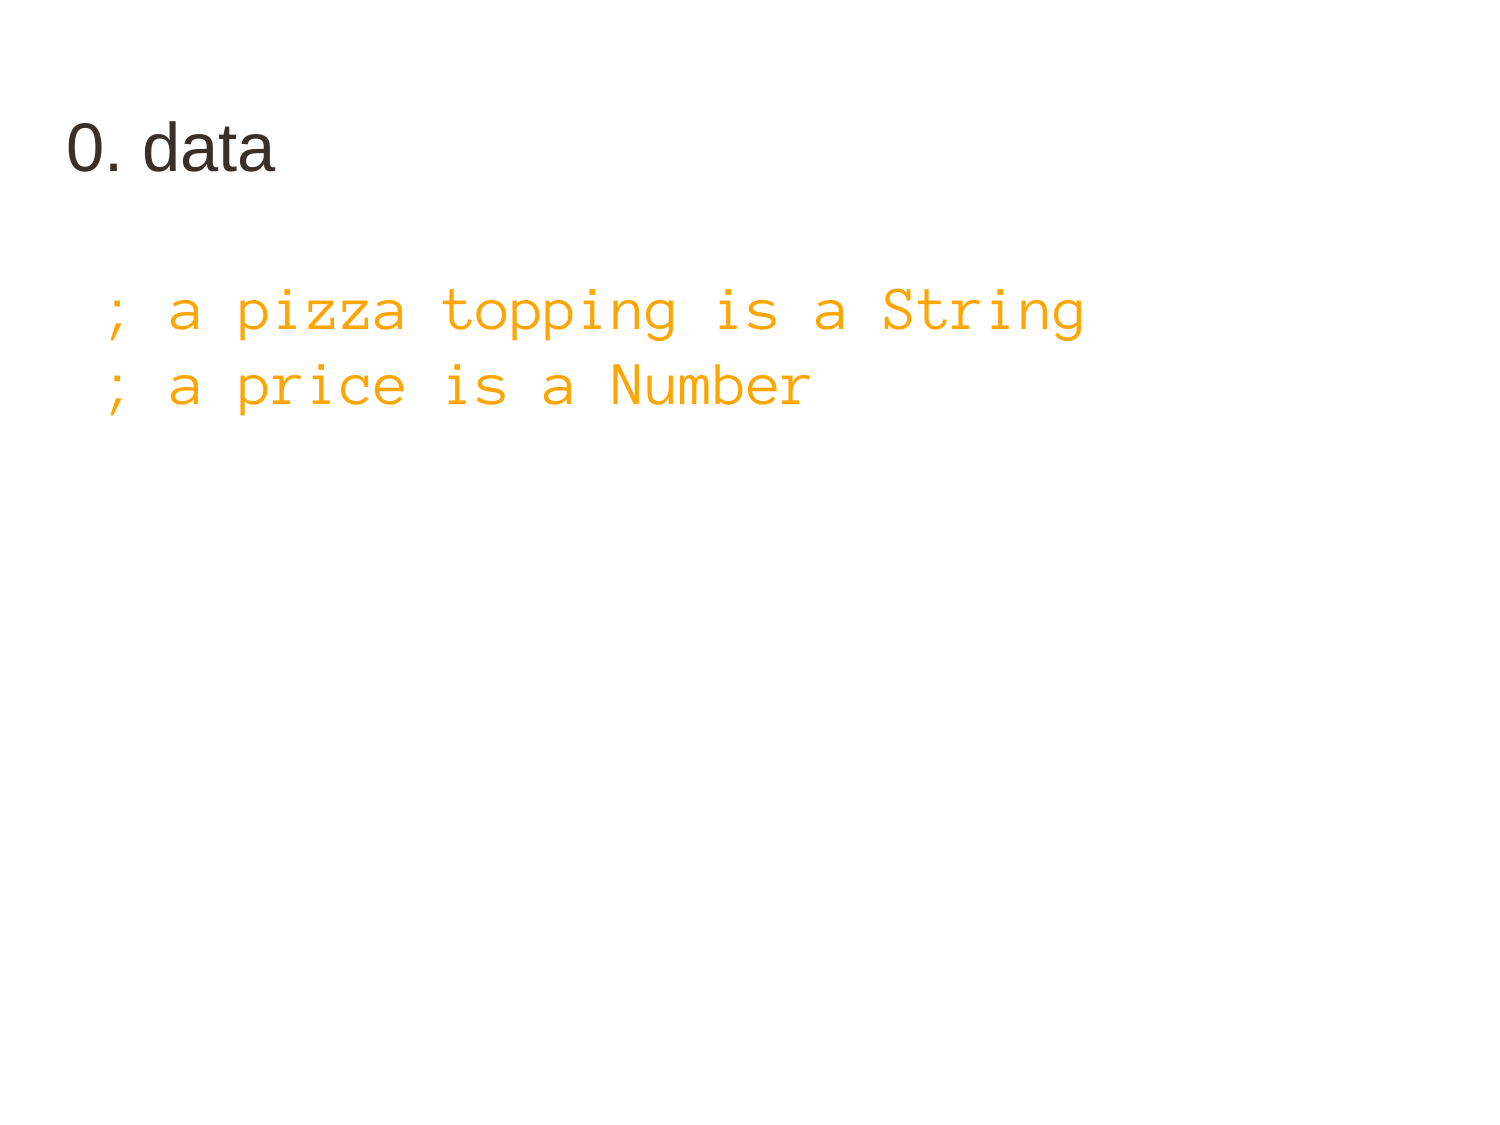

# 0. data
; a pizza topping is a String
; a price is a Number